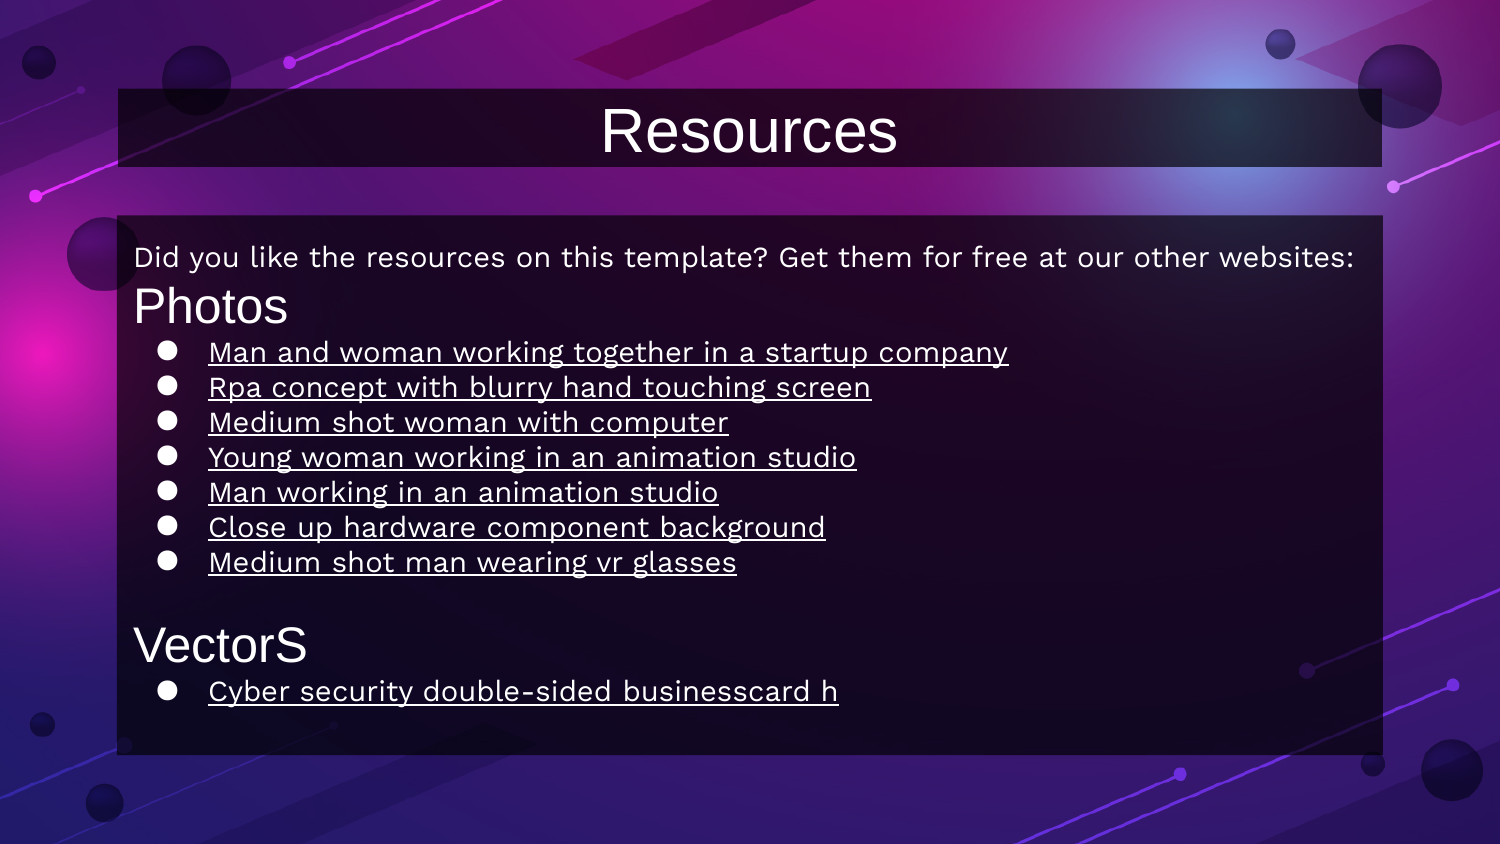

# Resources
Did you like the resources on this template? Get them for free at our other websites:
Photos
Man and woman working together in a startup company
Rpa concept with blurry hand touching screen
Medium shot woman with computer
Young woman working in an animation studio
Man working in an animation studio
Close up hardware component background
Medium shot man wearing vr glasses

VectorS
Cyber security double-sided businesscard h